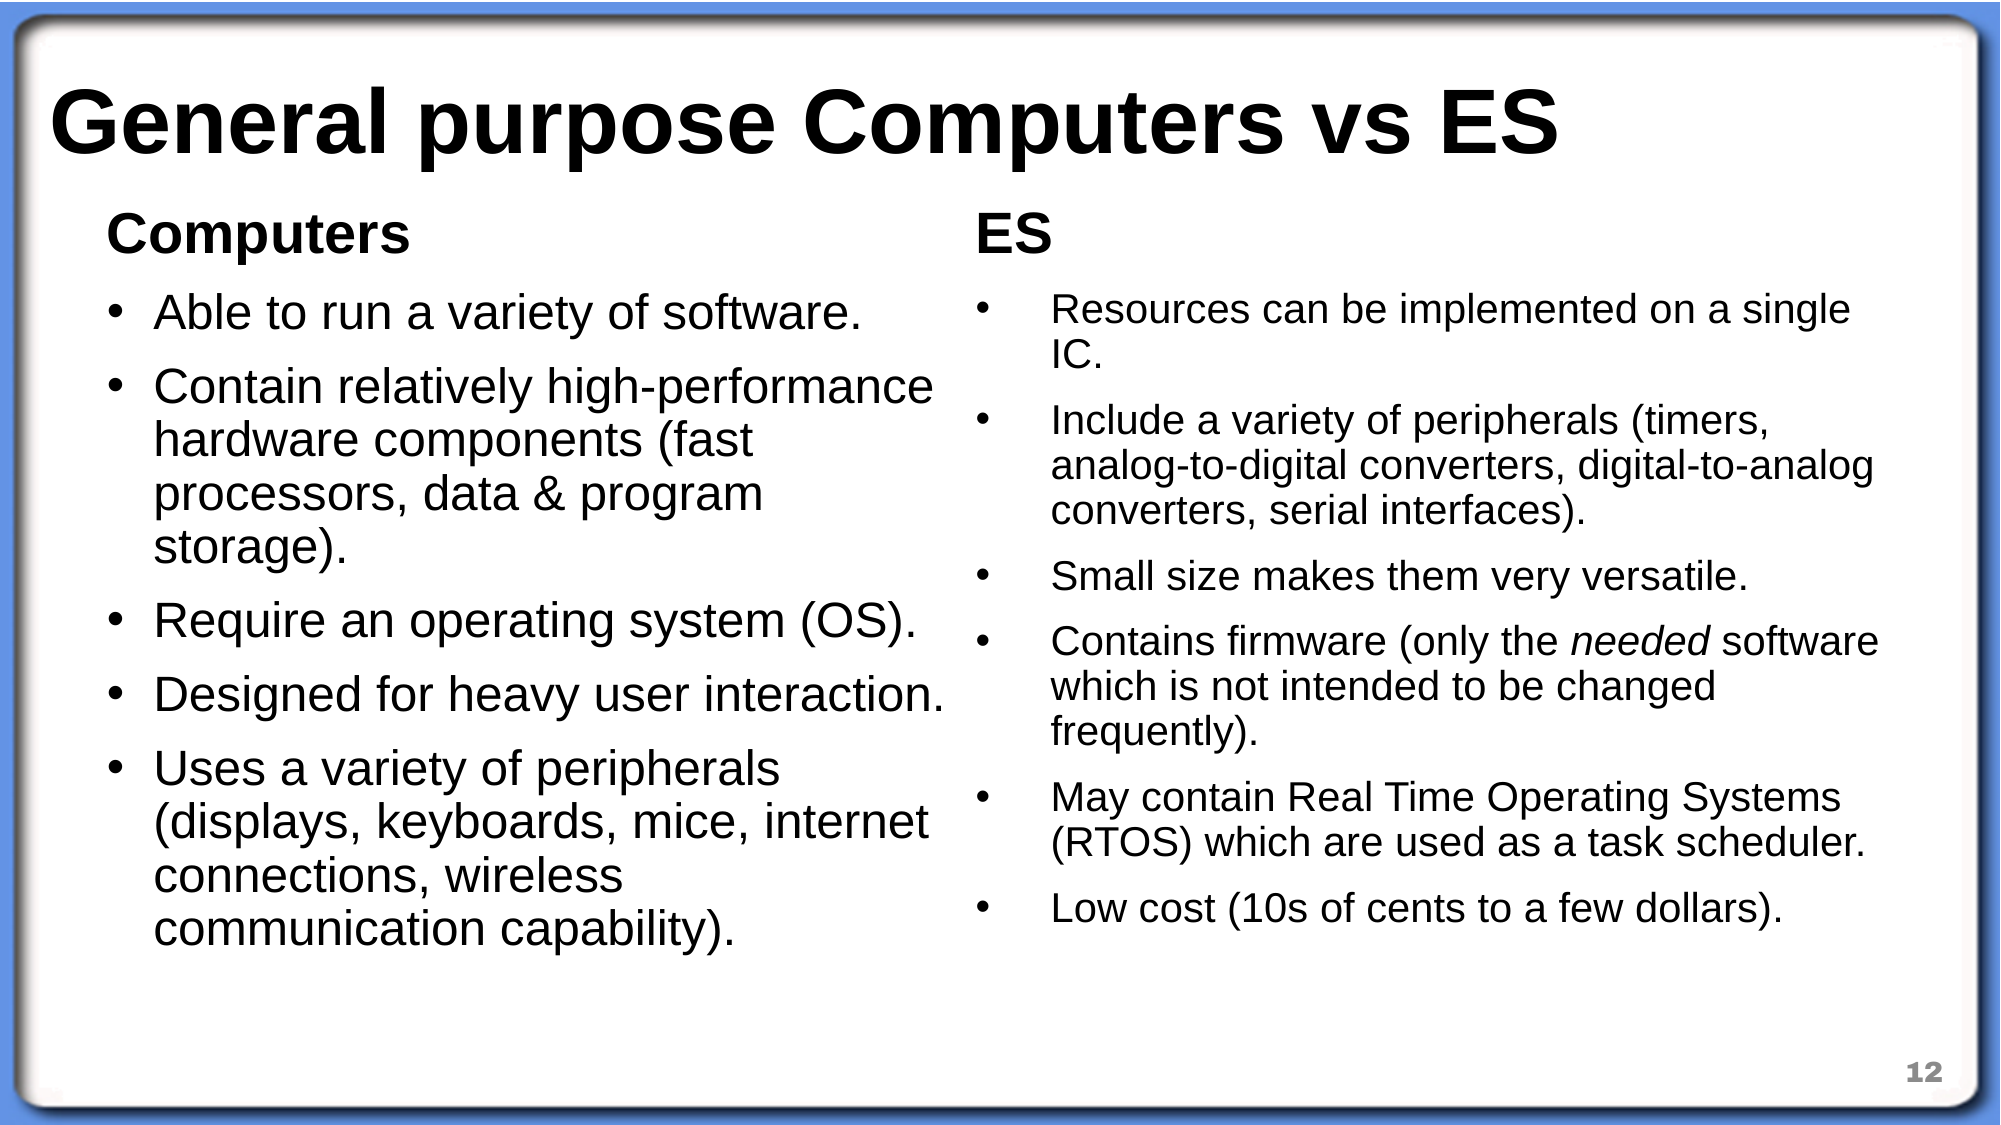

# General purpose Computers vs ES
ES
Resources can be implemented on a single IC.
Include a variety of peripherals (timers, analog-to-digital converters, digital-to-analog converters, serial interfaces).
Small size makes them very versatile.
Contains firmware (only the needed software which is not intended to be changed frequently).
May contain Real Time Operating Systems (RTOS) which are used as a task scheduler.
Low cost (10s of cents to a few dollars).
Computers
Able to run a variety of software.
Contain relatively high-performance hardware components (fast processors, data & program storage).
Require an operating system (OS).
Designed for heavy user interaction.
Uses a variety of peripherals (displays, keyboards, mice, internet connections, wireless communication capability).

12